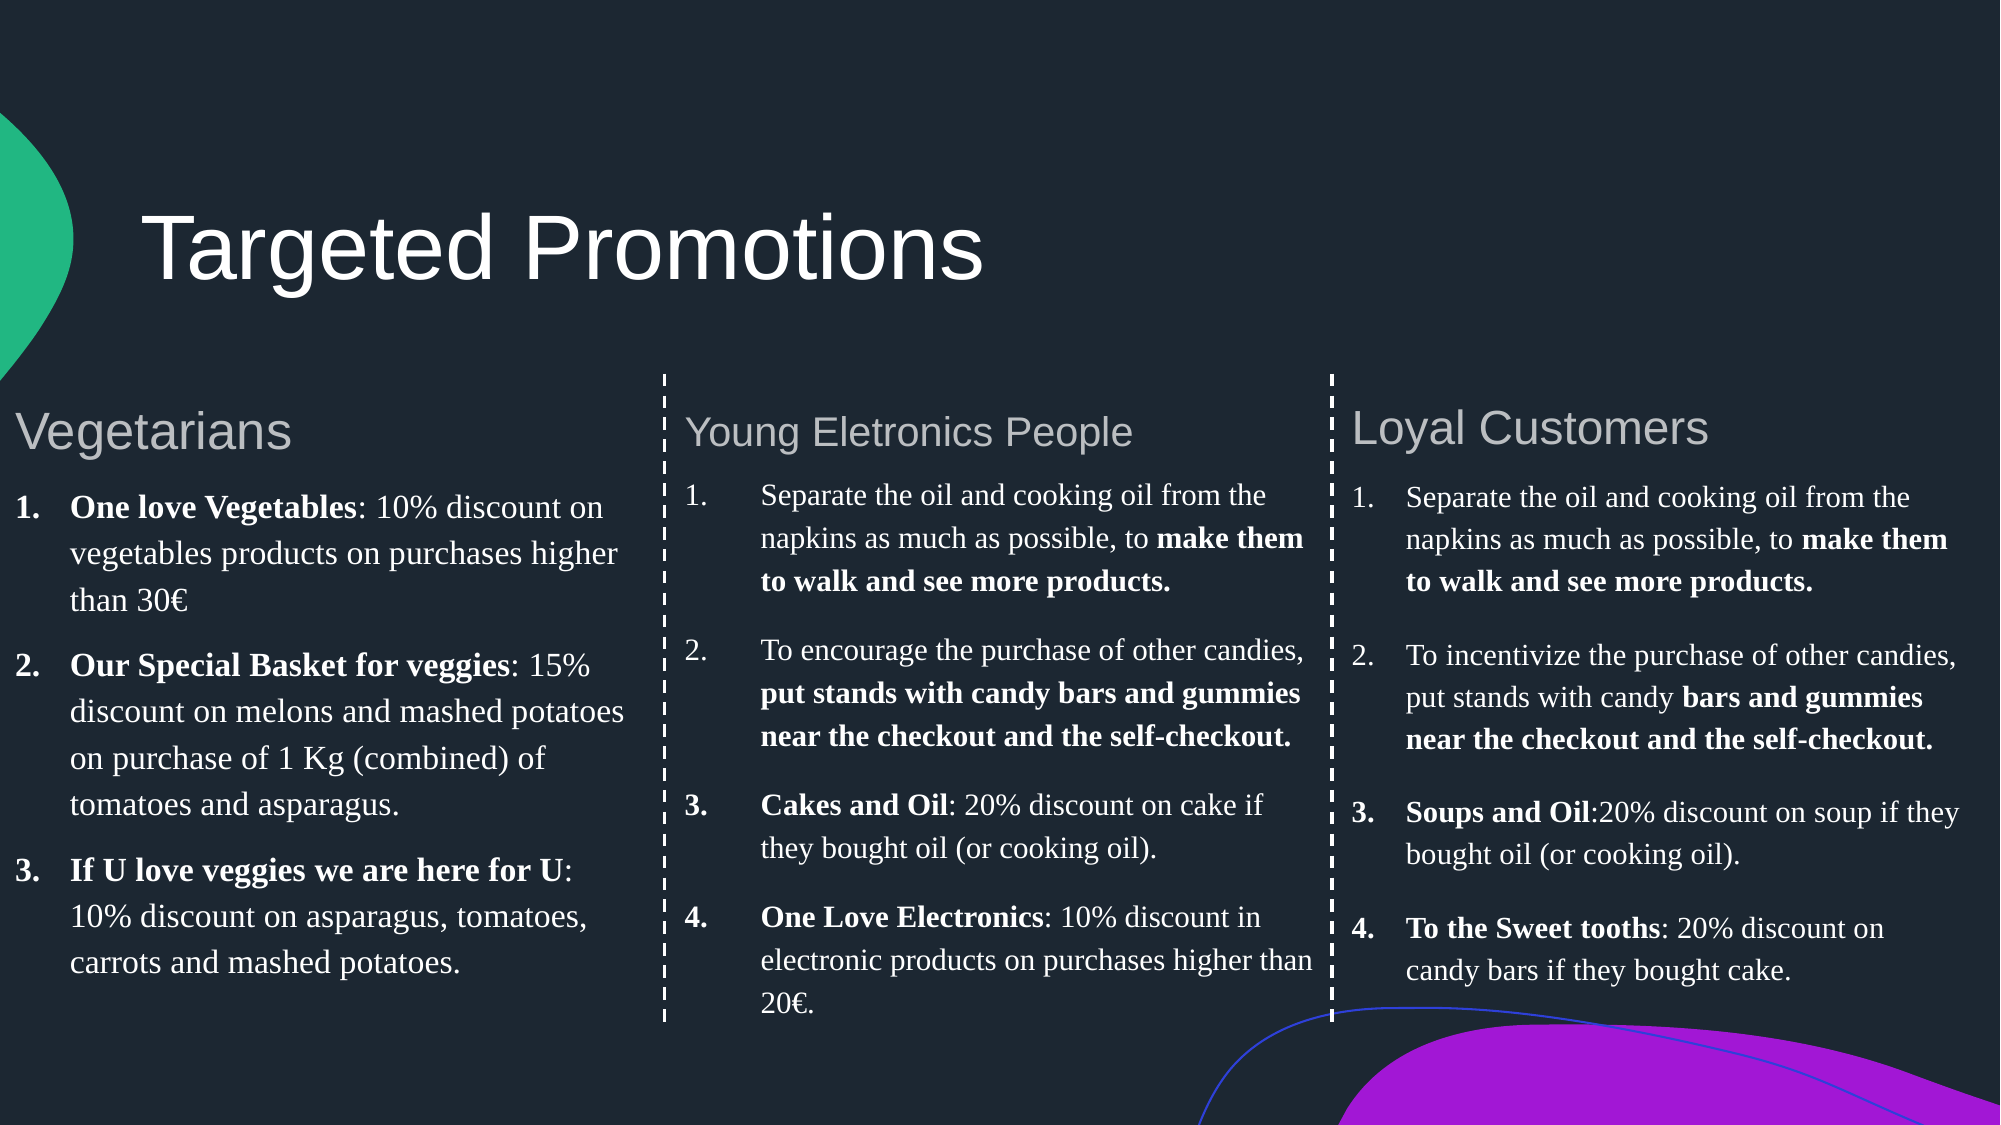

# Targeted Promotions
Vegetarians
One love Vegetables: 10% discount on vegetables products on purchases higher than 30€
Our Special Basket for veggies: 15% discount on melons and mashed potatoes on purchase of 1 Kg (combined) of tomatoes and asparagus.
If U love veggies we are here for U: 10% discount on asparagus, tomatoes, carrots and mashed potatoes.

Loyal Customers
Separate the oil and cooking oil from the napkins as much as possible, to make them to walk and see more products.
To incentivize the purchase of other candies, put stands with candy bars and gummies near the checkout and the self-checkout.
Soups and Oil:20% discount on soup if they bought oil (or cooking oil).
To the Sweet tooths: 20% discount on candy bars if they bought cake.

Young Eletronics People
Separate the oil and cooking oil from the napkins as much as possible, to make them to walk and see more products.
To encourage the purchase of other candies, put stands with candy bars and gummies near the checkout and the self-checkout.
Cakes and Oil: 20% discount on cake if they bought oil (or cooking oil).
One Love Electronics: 10% discount in electronic products on purchases higher than 20€.